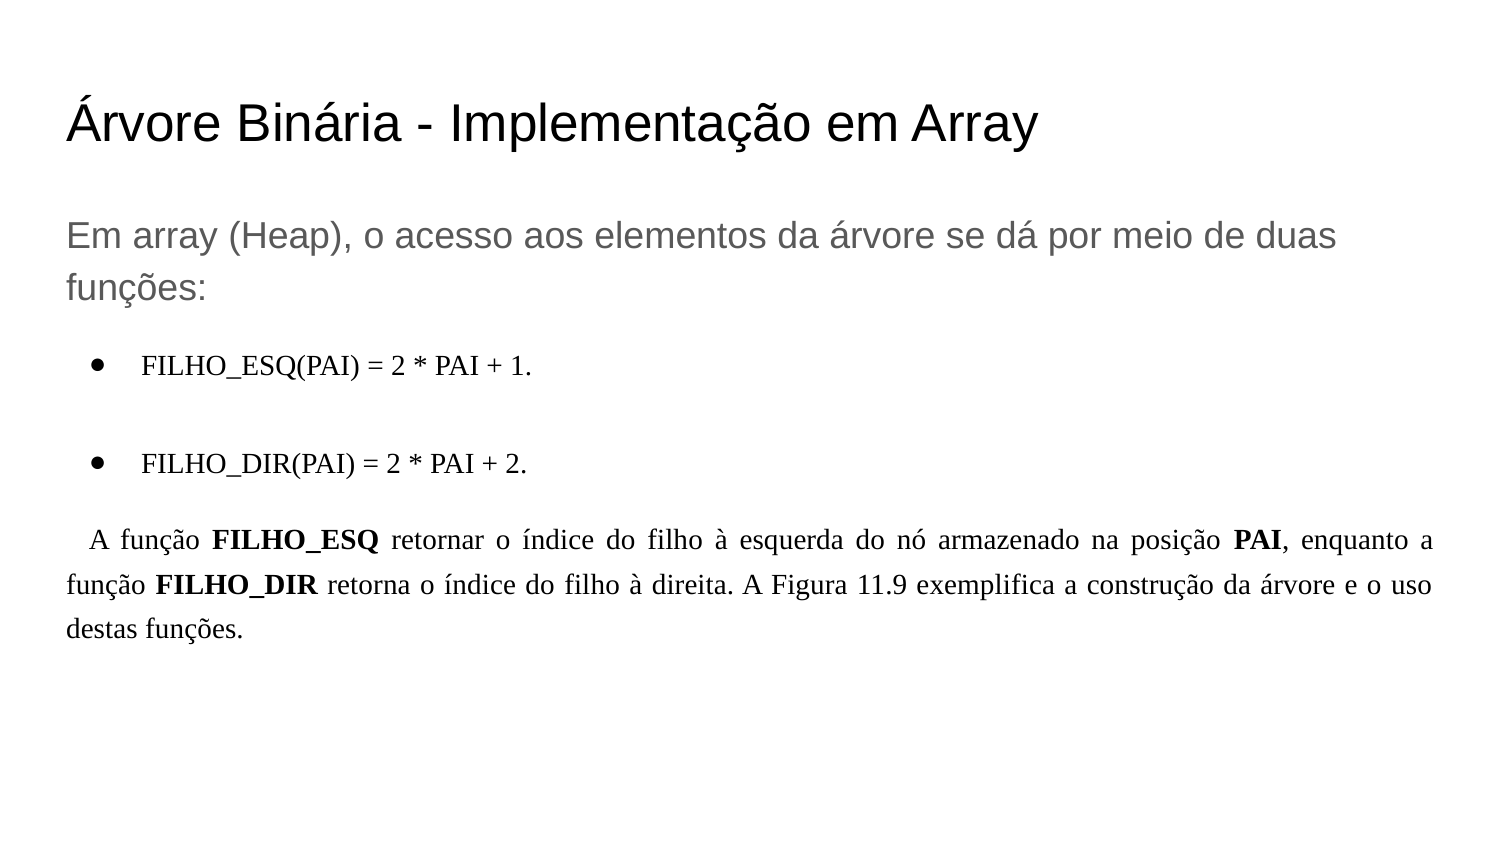

# Árvore Binária - Implementação em Array

Em array (Heap), o acesso aos elementos da árvore se dá por meio de duas funções:
FILHO_ESQ(PAI) = 2 * PAI + 1.

FILHO_DIR(PAI) = 2 * PAI + 2.
A função FILHO_ESQ retornar o índice do filho à esquerda do nó armazenado na posição PAI, enquanto a função FILHO_DIR retorna o índice do filho à direita. A Figura 11.9 exemplifica a construção da árvore e o uso destas funções.